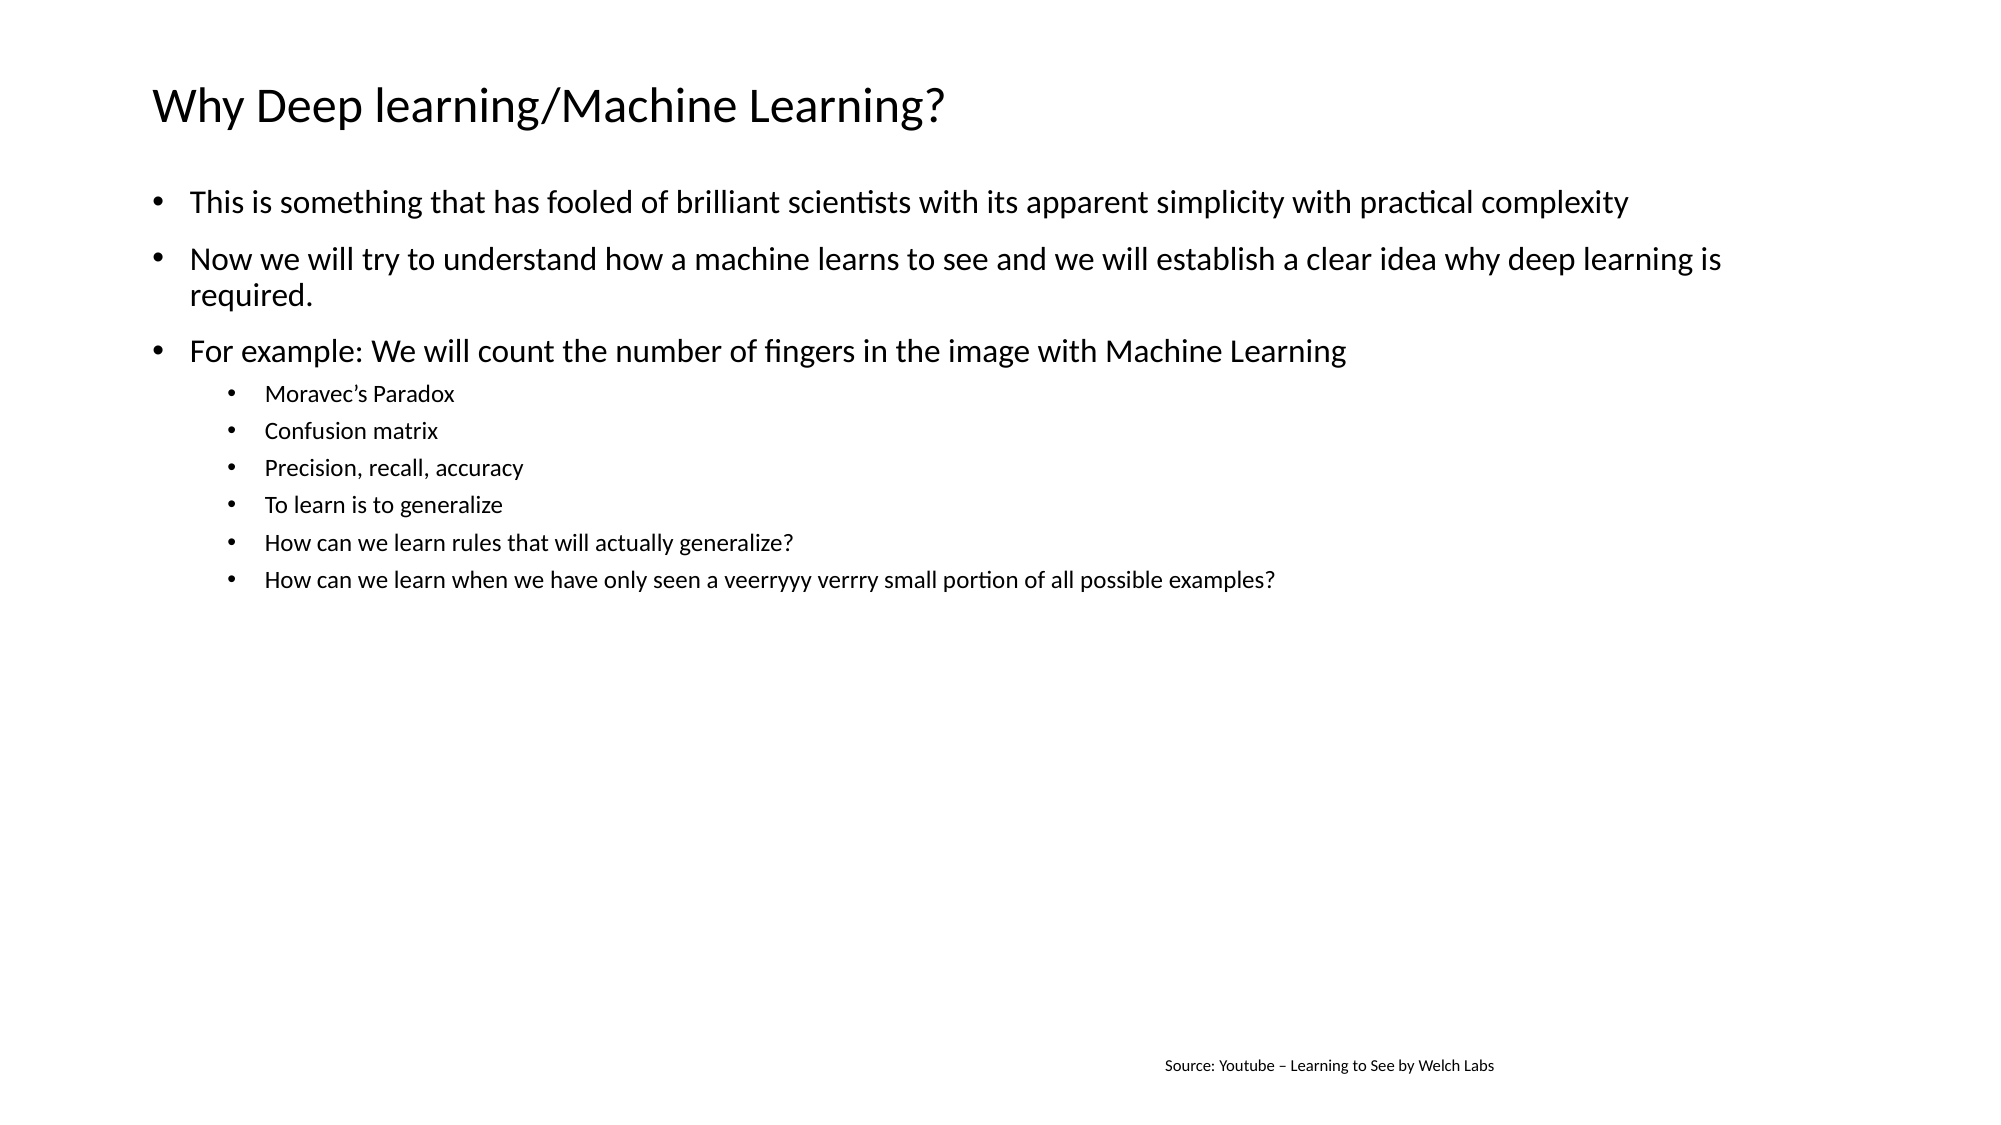

# Why Deep learning/Machine Learning?
This is something that has fooled of brilliant scientists with its apparent simplicity with practical complexity
Now we will try to understand how a machine learns to see and we will establish a clear idea why deep learning is required.
For example: We will count the number of fingers in the image with Machine Learning
Moravec’s Paradox
Confusion matrix
Precision, recall, accuracy
To learn is to generalize
How can we learn rules that will actually generalize?
How can we learn when we have only seen a veerryyy verrry small portion of all possible examples?
Source: Youtube – Learning to See by Welch Labs